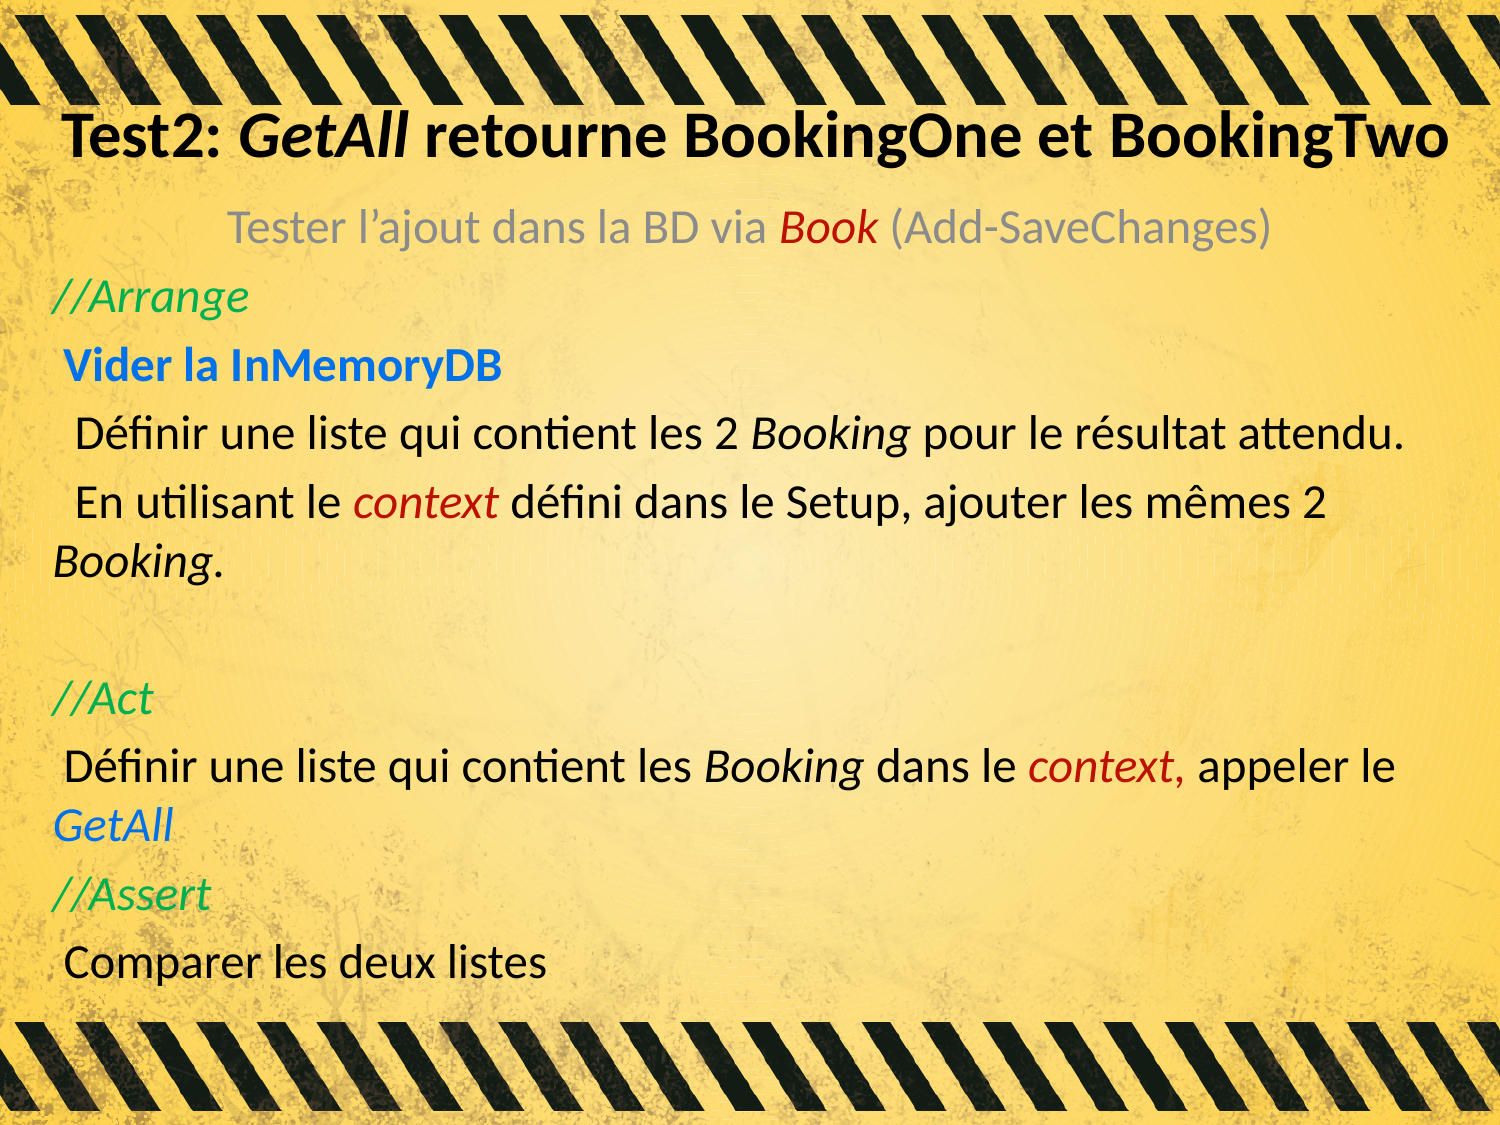

# Test2: GetAll retourne BookingOne et BookingTwo
Tester l’ajout dans la BD via Book (Add-SaveChanges)
//Arrange
 Vider la InMemoryDB
  Définir une liste qui contient les 2 Booking pour le résultat attendu.
  En utilisant le context défini dans le Setup, ajouter les mêmes 2 Booking.

//Act
 Définir une liste qui contient les Booking dans le context, appeler le GetAll
//Assert
 Comparer les deux listes